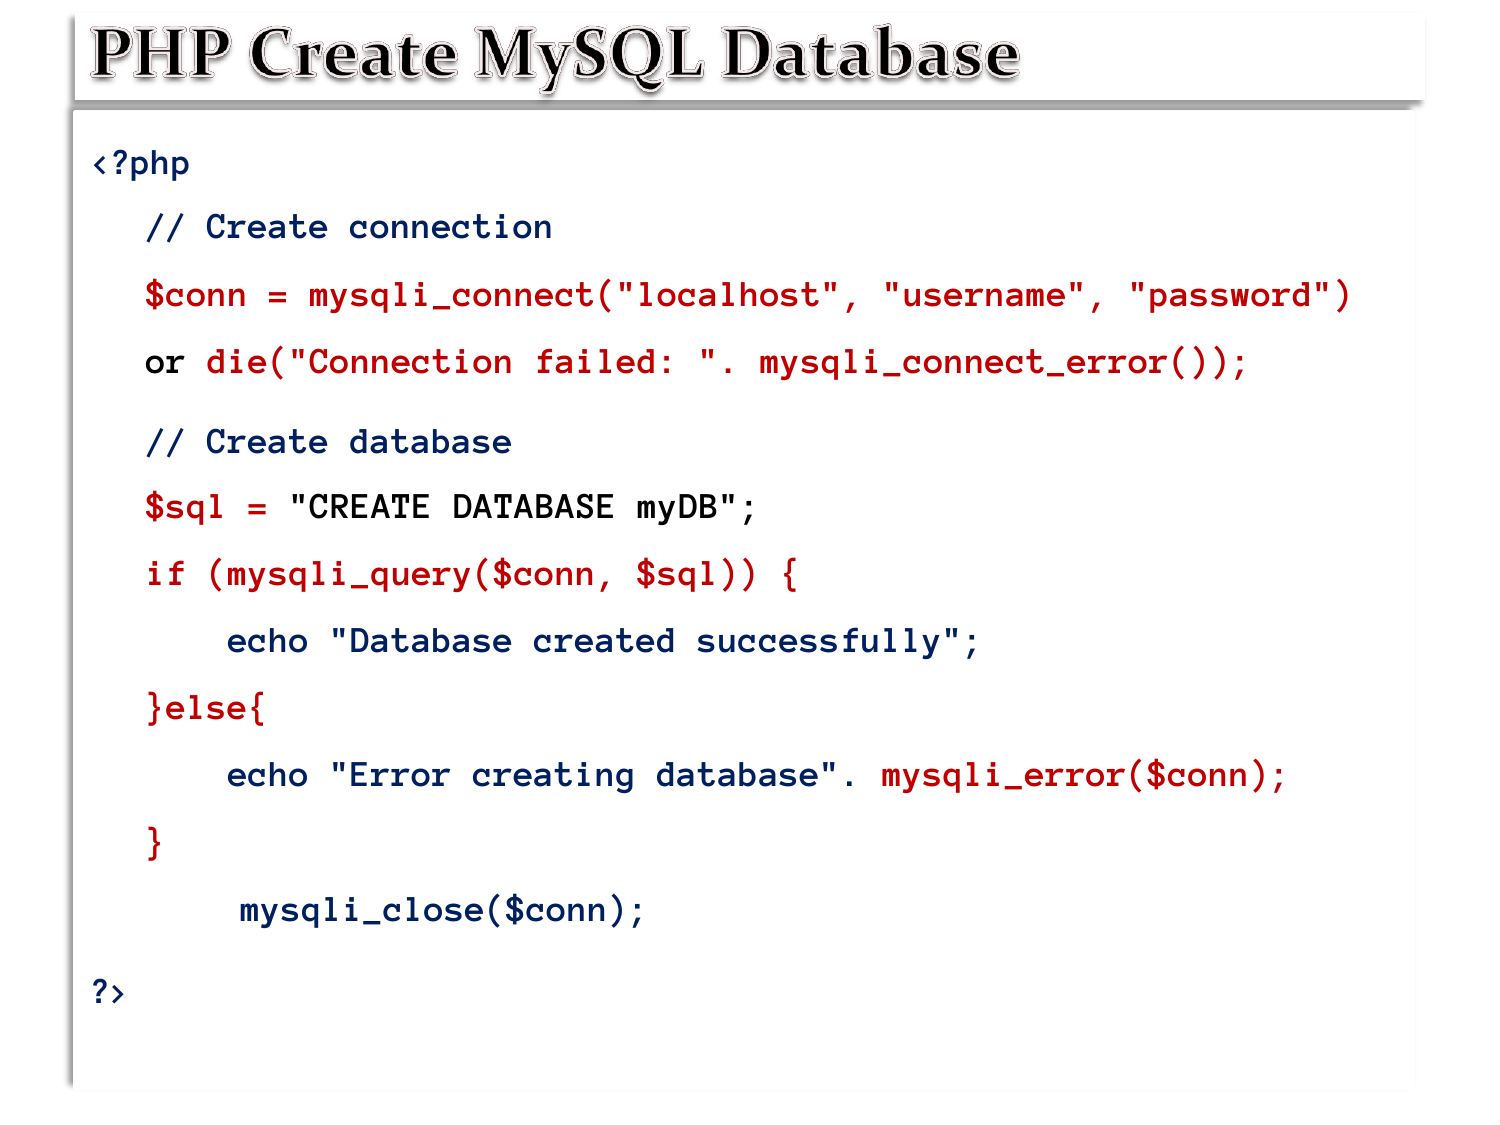

<?php
// Create connection
$conn = mysqli_connect("localhost", "username", "password")
or die("Connection failed: ". mysqli_connect_error());
// Create database
$sql = "CREATE DATABASE myDB";
if (mysqli_query($conn, $sql)) {
echo "Database created successfully";
}else{
echo "Error creating database". mysqli_error($conn);
}
mysqli_close($conn);
?>